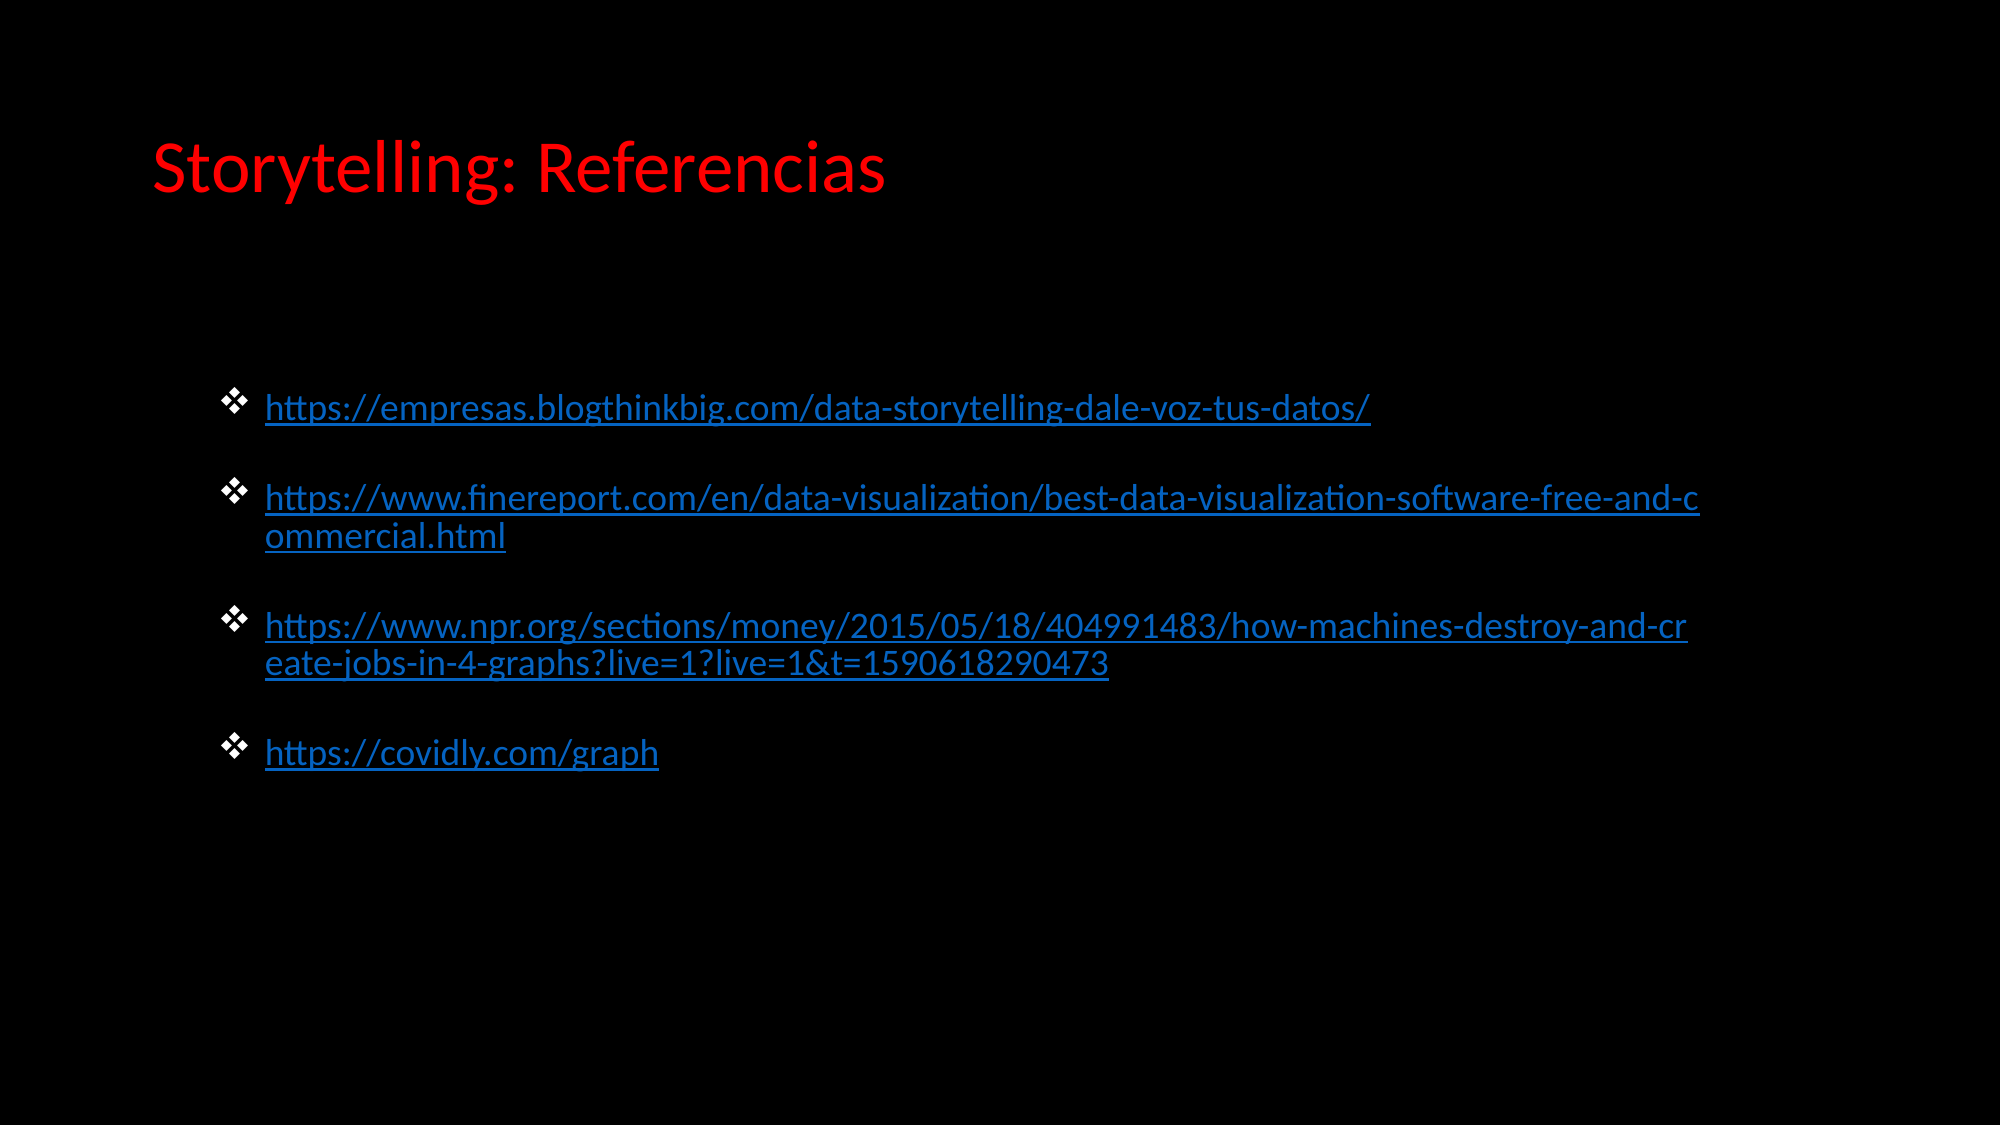

# Storytelling: Referencias

https://empresas.blogthinkbig.com/data-storytelling-dale-voz-tus-datos/

https://www.finereport.com/en/data-visualization/best-data-visualization-software-free-and-commercial.html

https://www.npr.org/sections/money/2015/05/18/404991483/how-machines-destroy-and-create-jobs-in-4-graphs?live=1?live=1&t=1590618290473

https://covidly.com/graph